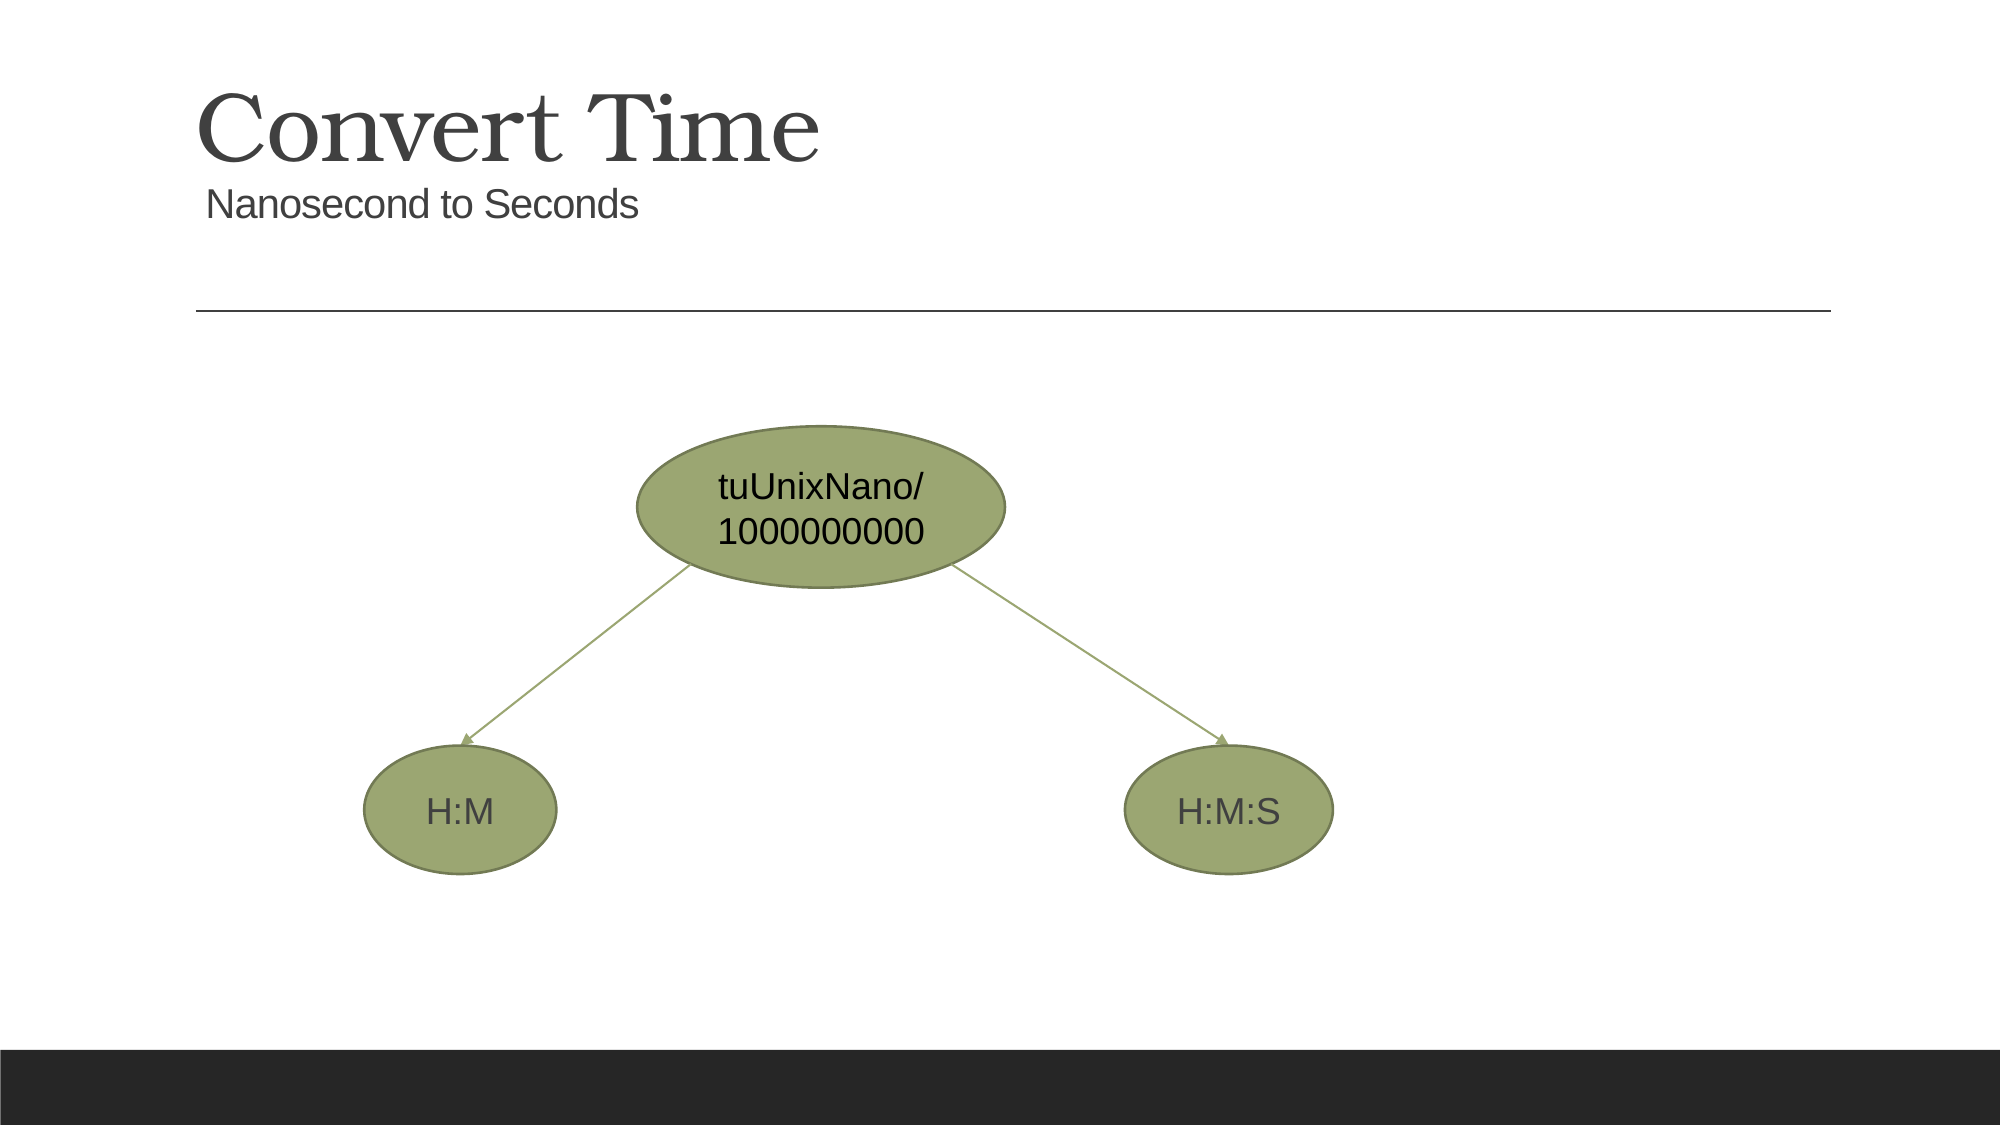

# Convert Time Nanosecond to Seconds

tuUnixNano/1000000000
H:M
H:M:S